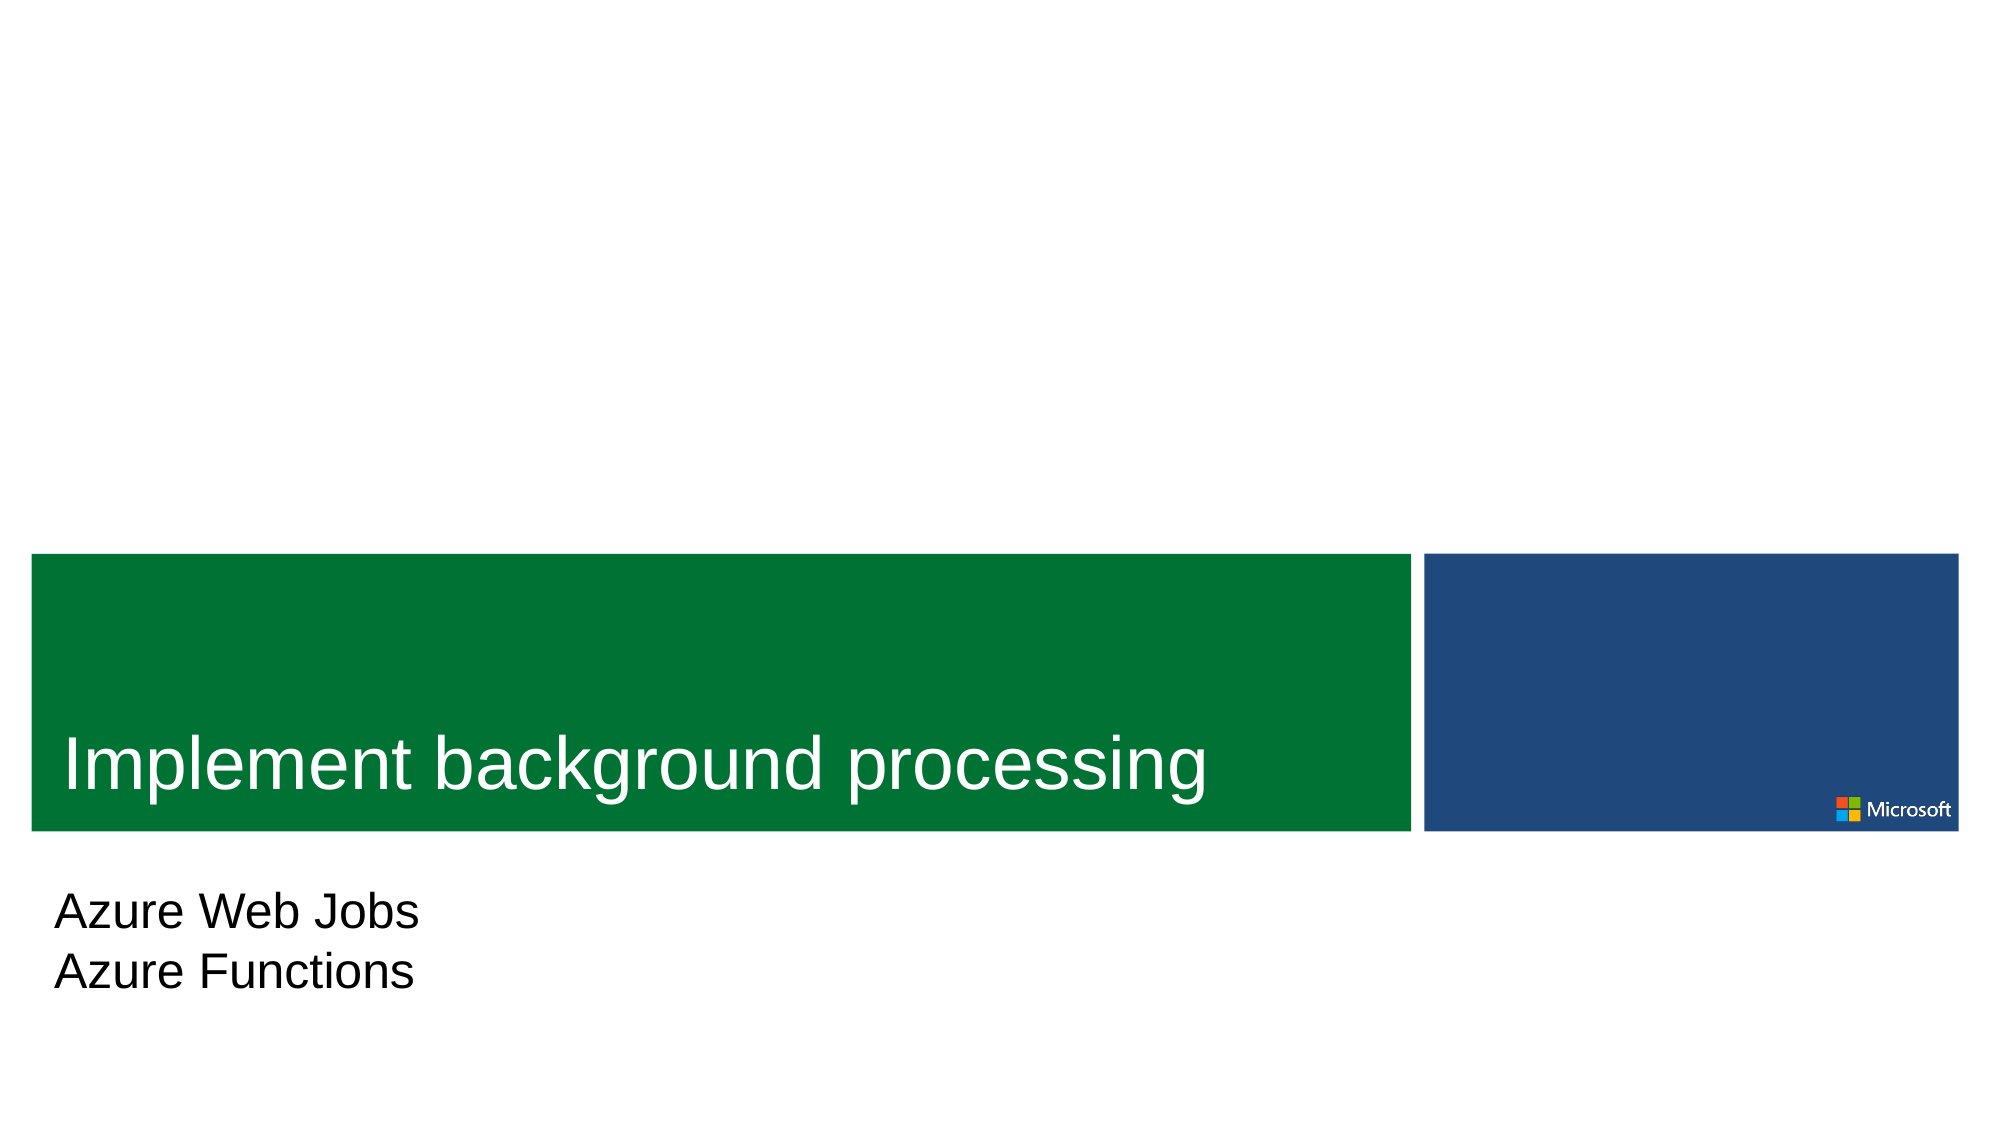

Implement background processing
Azure Web Jobs
Azure Functions